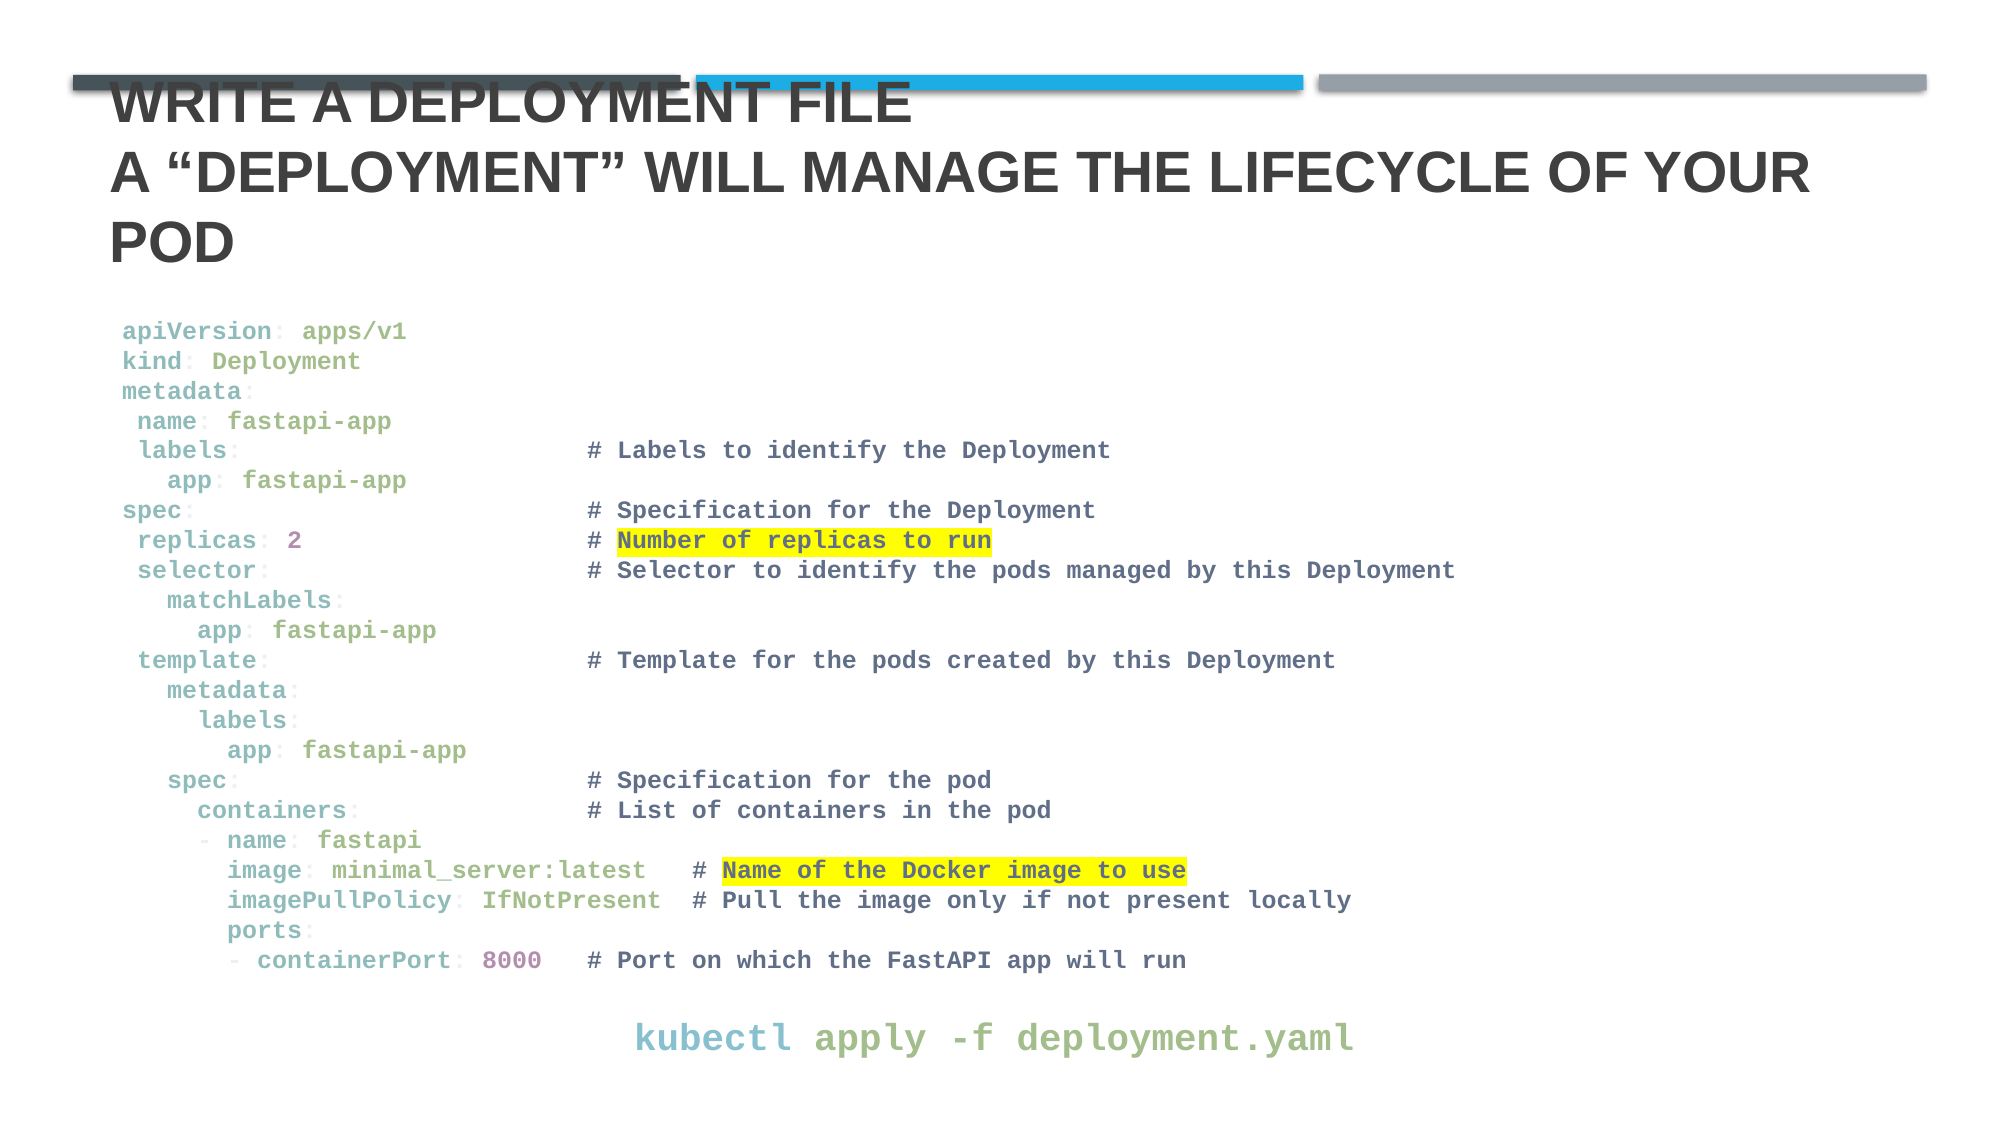

# Write a deployment file a “Deployment” will manage the lifecycle of your pod
apiVersion: apps/v1
kind: Deployment
metadata:
 name: fastapi-app
 labels:                       # Labels to identify the Deployment
   app: fastapi-app
spec:                          # Specification for the Deployment
 replicas: 2                   # Number of replicas to run
 selector:                     # Selector to identify the pods managed by this Deployment
   matchLabels:
     app: fastapi-app
 template:                     # Template for the pods created by this Deployment
   metadata:
     labels:
       app: fastapi-app
   spec:                       # Specification for the pod
     containers:               # List of containers in the pod
     - name: fastapi
       image: minimal_server:latest   # Name of the Docker image to use
       imagePullPolicy: IfNotPresent  # Pull the image only if not present locally
       ports:
       - containerPort: 8000   # Port on which the FastAPI app will run
kubectl apply -f deployment.yaml